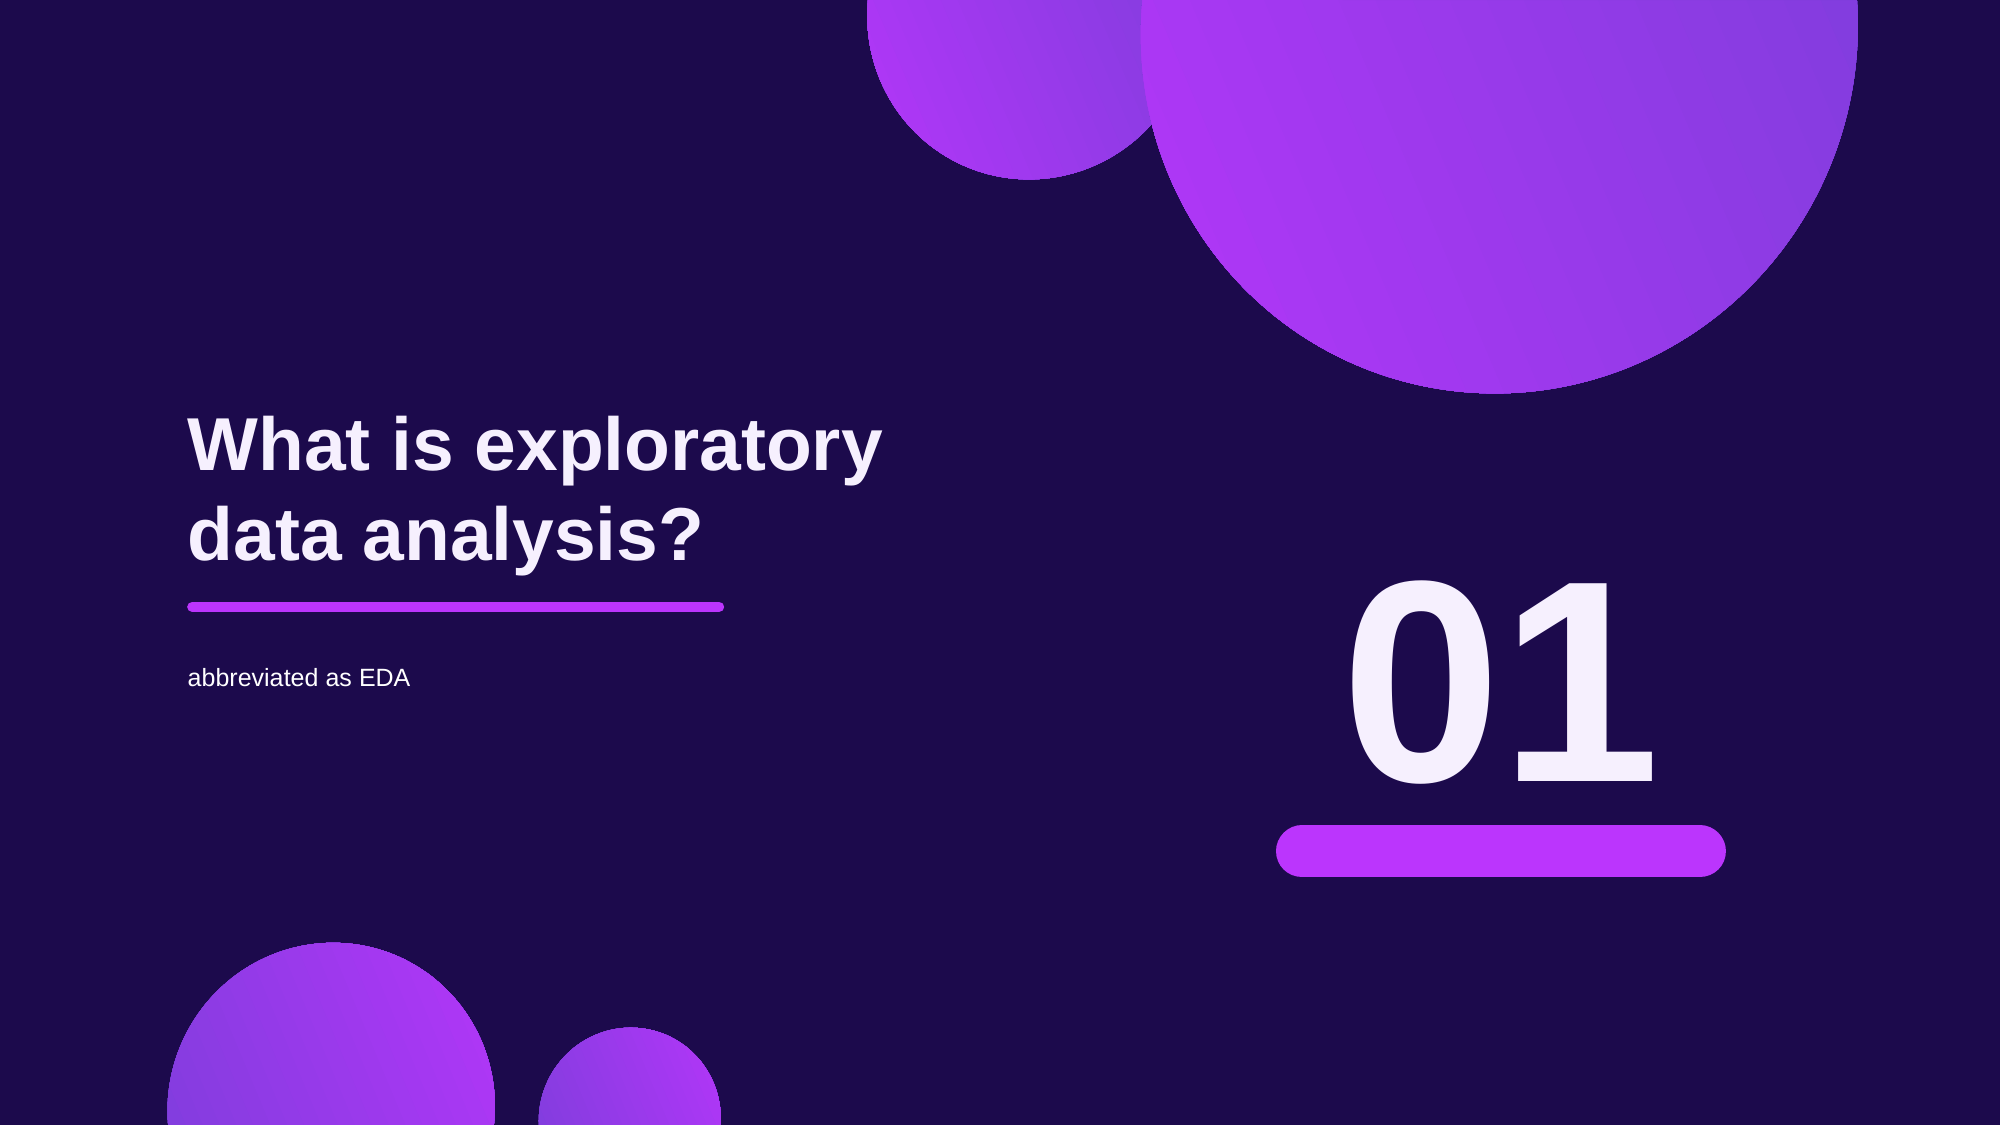

What is exploratory
data analysis?
01
abbreviated as EDA